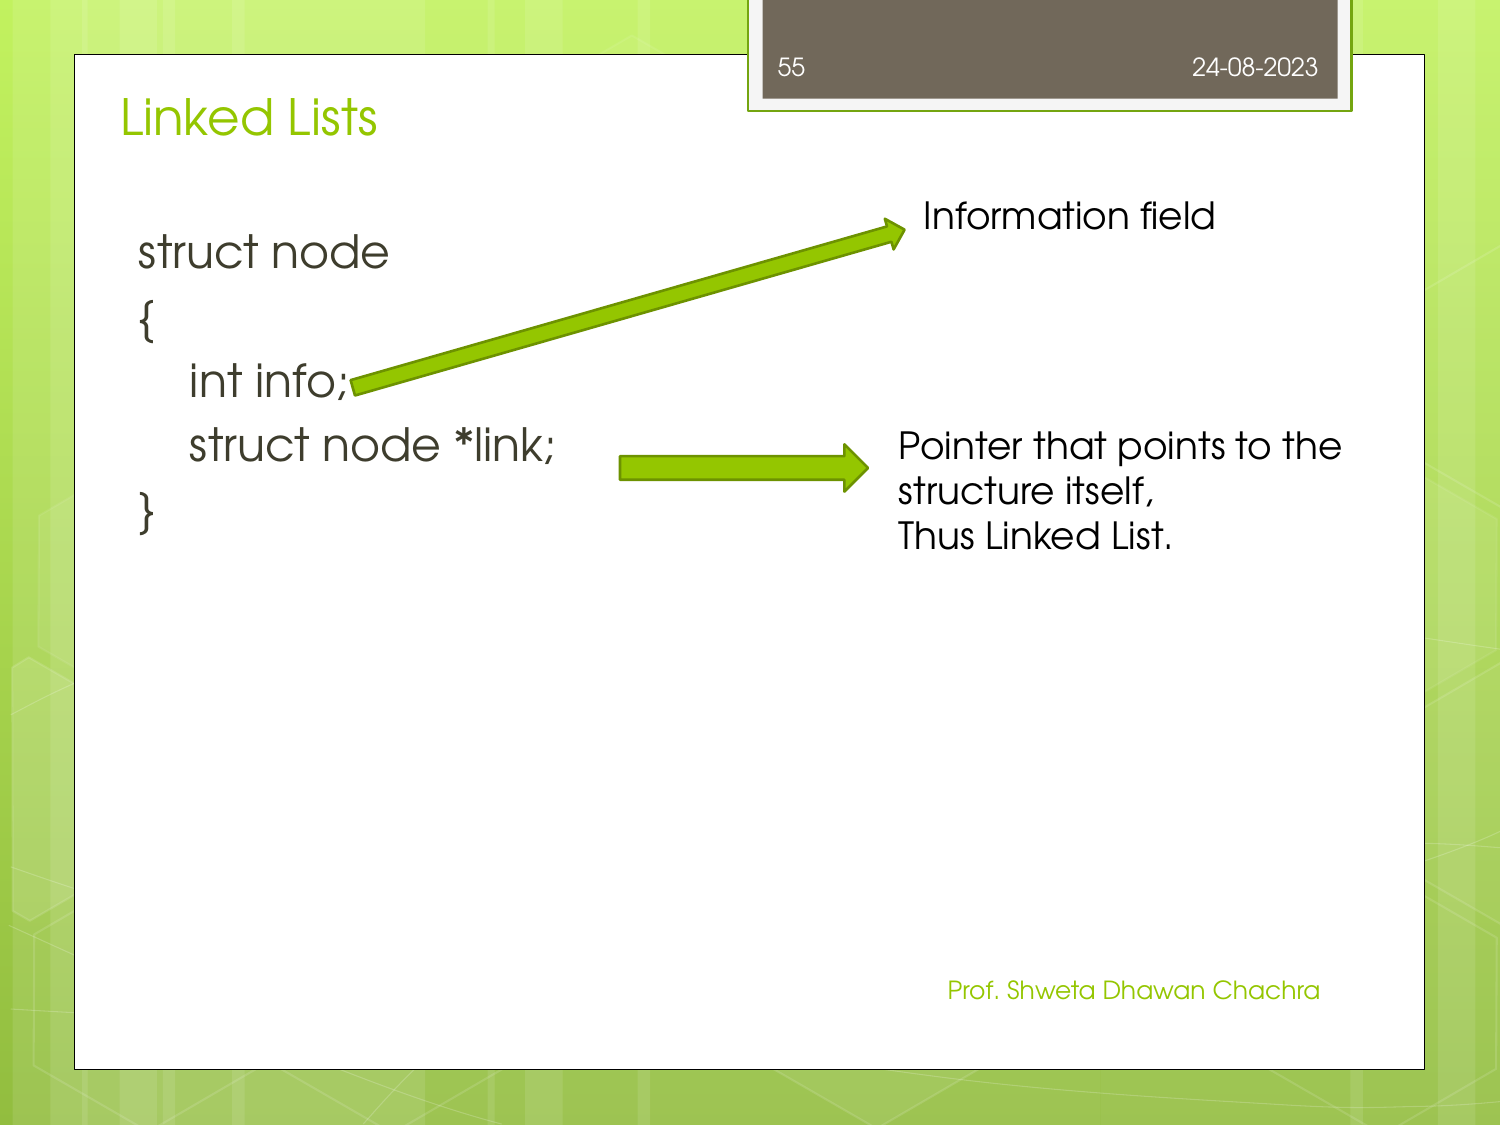

55
24-08-2023
# Linked Lists
Information field
struct node
{
    int info;
    struct node *link;
}

Pointer that points to the structure itself,
Thus Linked List.

Prof. Shweta Dhawan Chachra